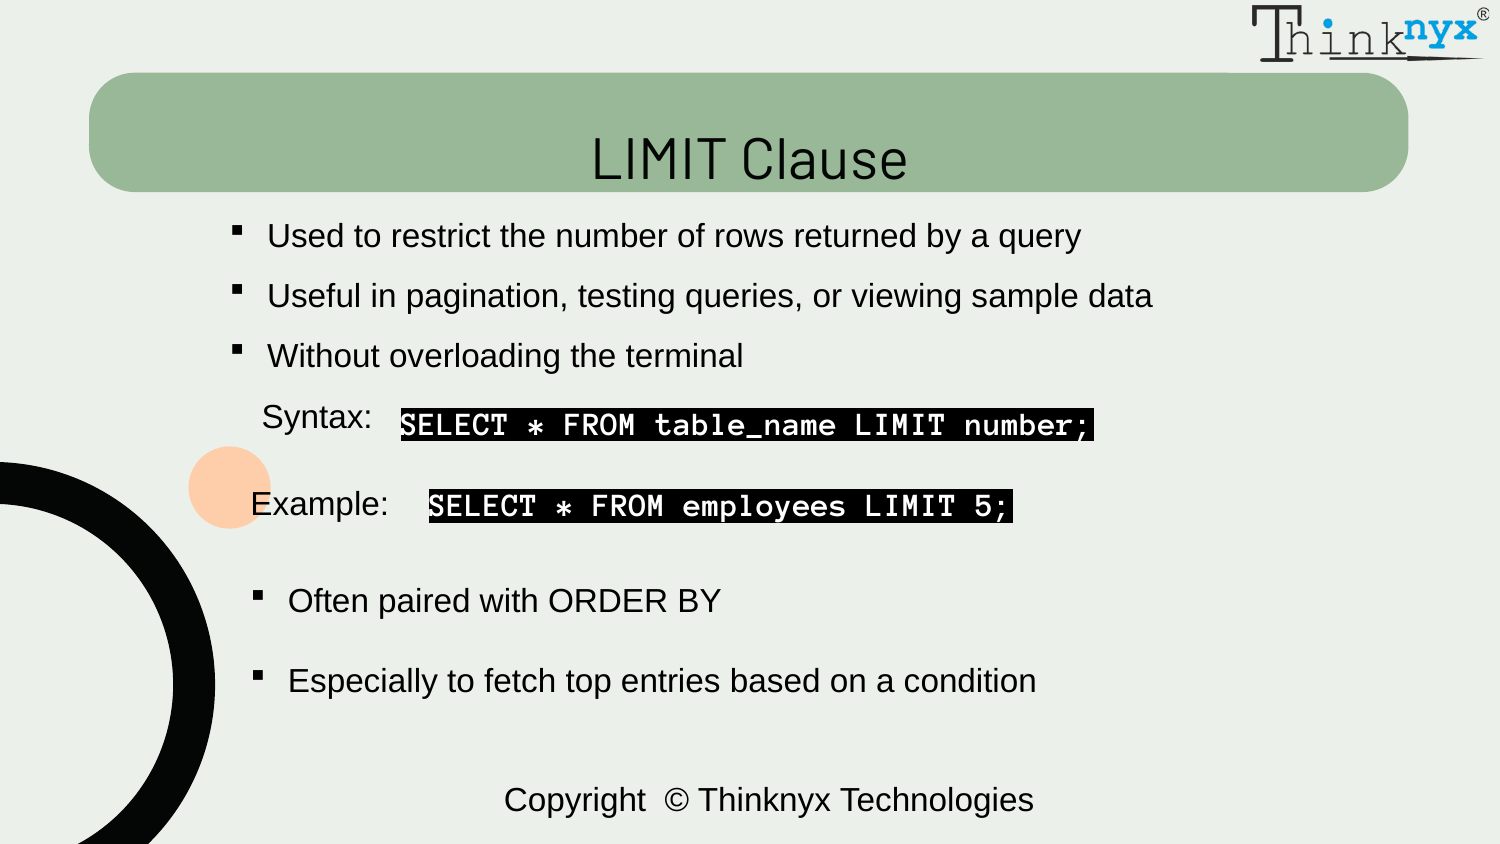

# LIMIT Clause
Used to restrict the number of rows returned by a query
Useful in pagination, testing queries, or viewing sample data
Without overloading the terminal
Syntax:
SELECT * FROM table_name LIMIT number;
Example:
SELECT * FROM employees LIMIT 5;

Often paired with ORDER BY
Especially to fetch top entries based on a condition